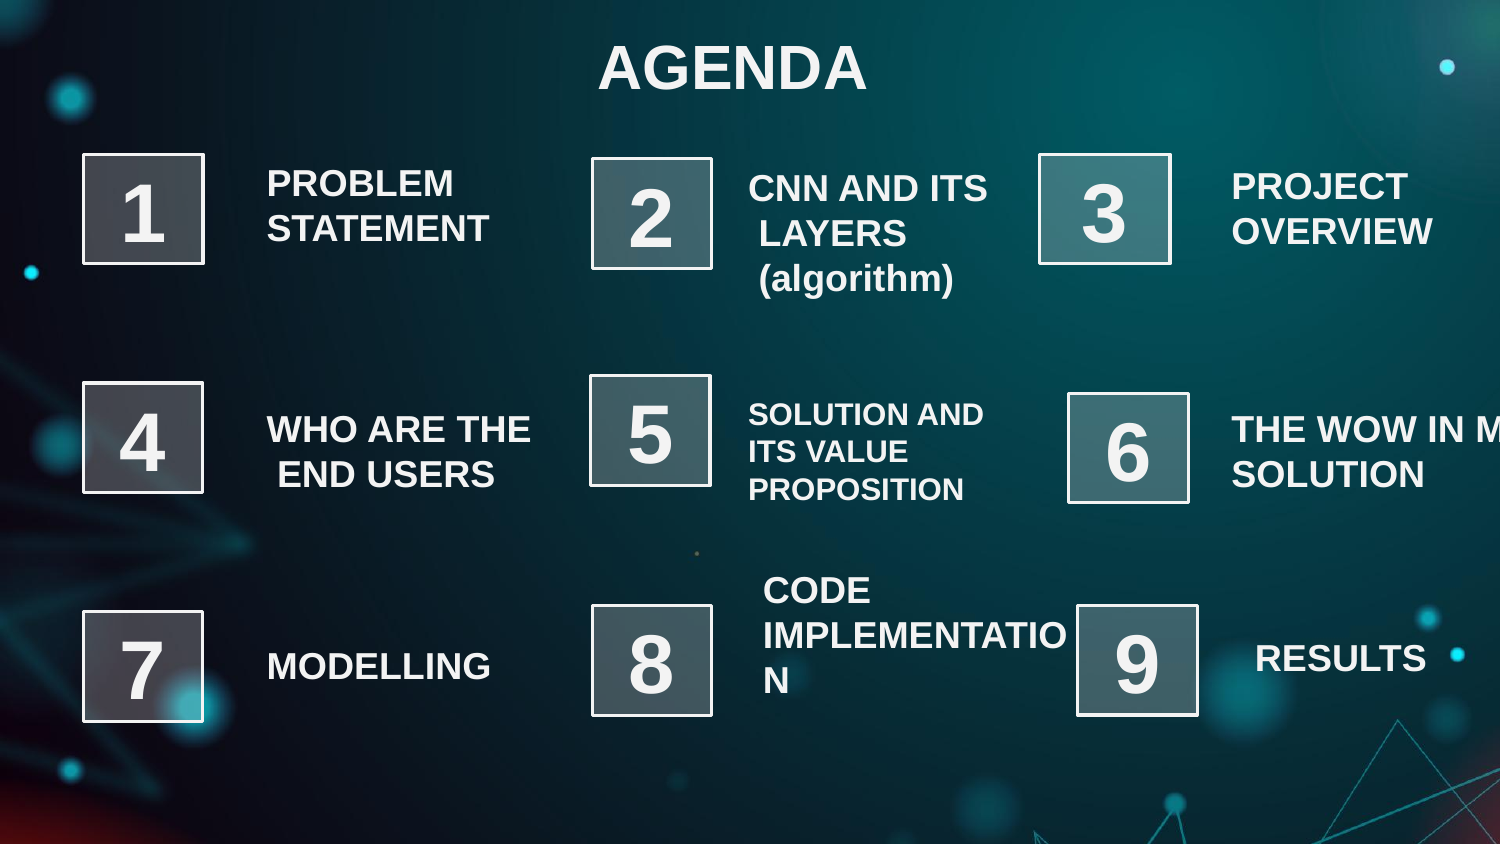

# AGENDA
PROBLEM STATEMENT
PROJECT
OVERVIEW
1
3
2
CNN AND ITS
 LAYERS
 (algorithm)
WHO ARE THE
 END USERS
THE WOW IN MY SOLUTION
5
SOLUTION AND ITS VALUE PROPOSITION
4
6
MODELLING
RESULTS

9
8
7
CODE IMPLEMENTATION